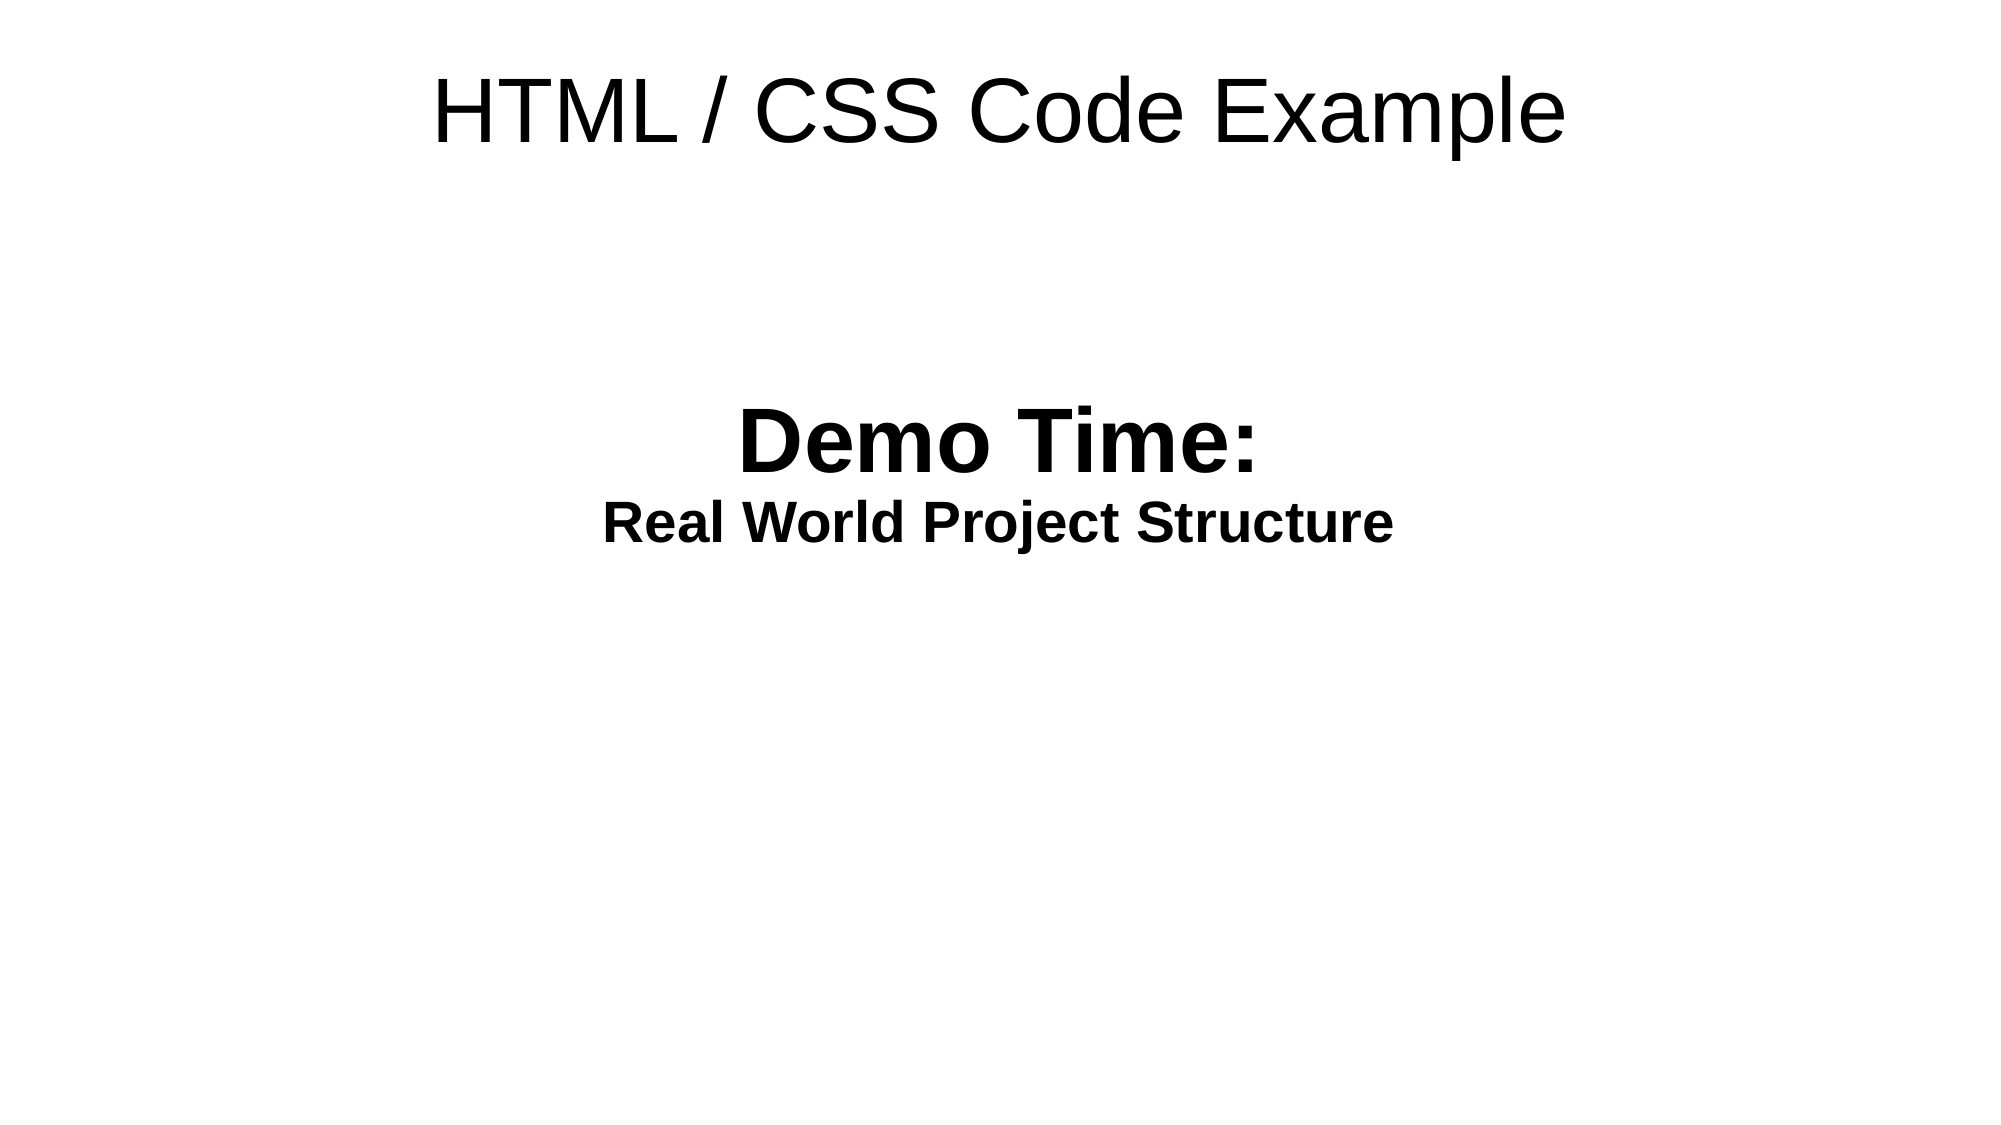

# HTML / CSS Code Example
Demo Time:
Real World Project Structure